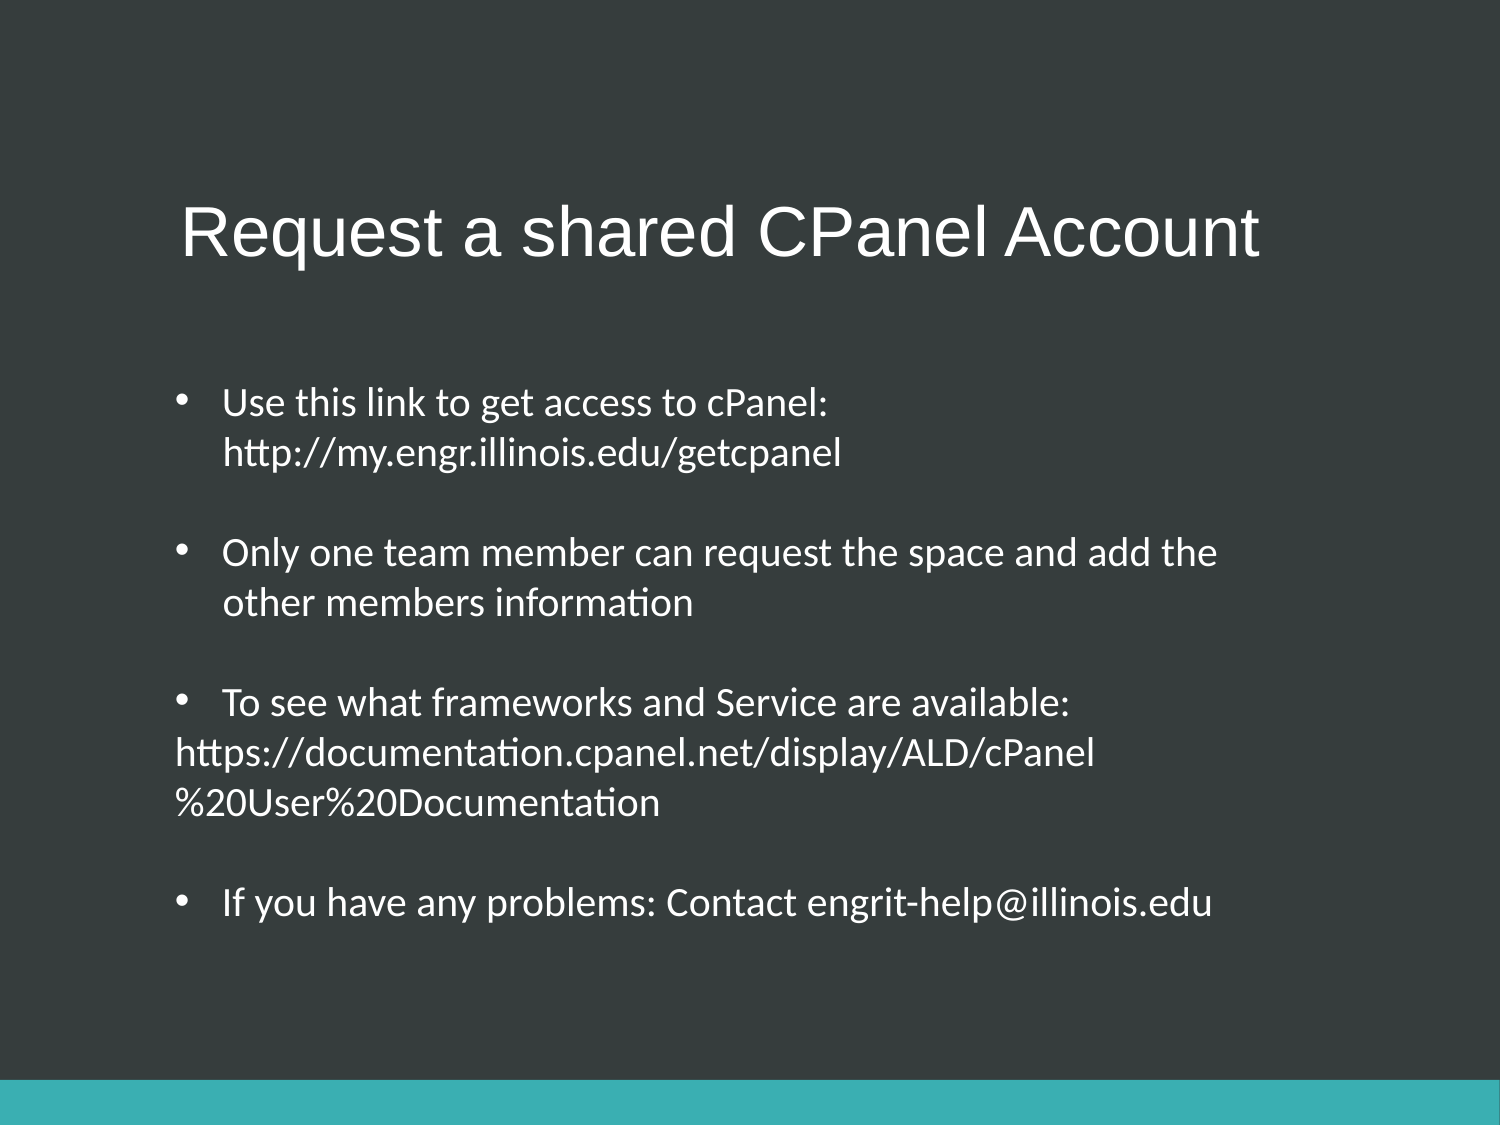

# Request a shared CPanel Account
Use this link to get access to cPanel:
     http://my.engr.illinois.edu/getcpanel

Only one team member can request the space and add the
     other members information

To see what frameworks and Service are available:
https://documentation.cpanel.net/display/ALD/cPanel%20User%20Documentation

If you have any problems: Contact engrit-help@illinois.edu